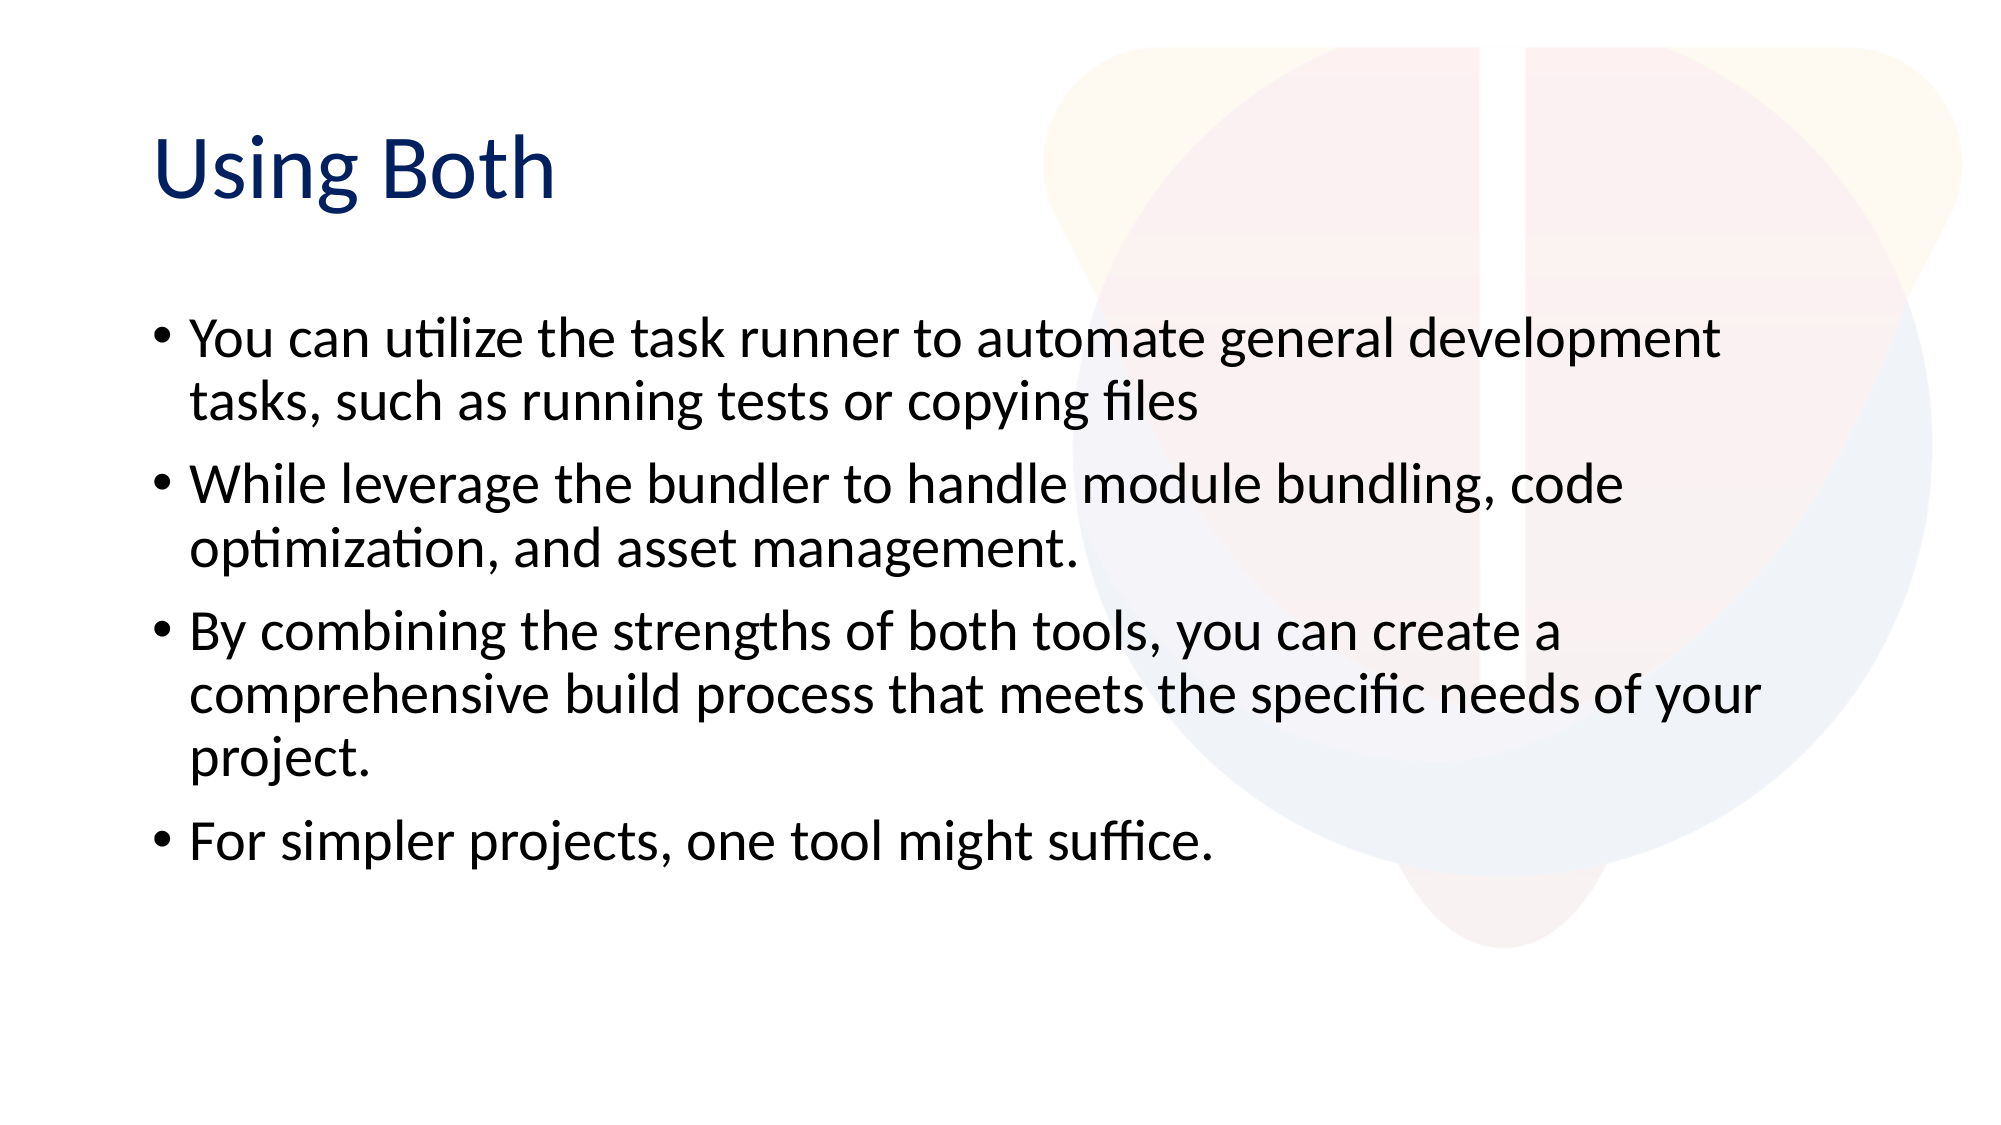

# Using Both
You can utilize the task runner to automate general development tasks, such as running tests or copying files
While leverage the bundler to handle module bundling, code optimization, and asset management.
By combining the strengths of both tools, you can create a comprehensive build process that meets the specific needs of your project.
For simpler projects, one tool might suffice.